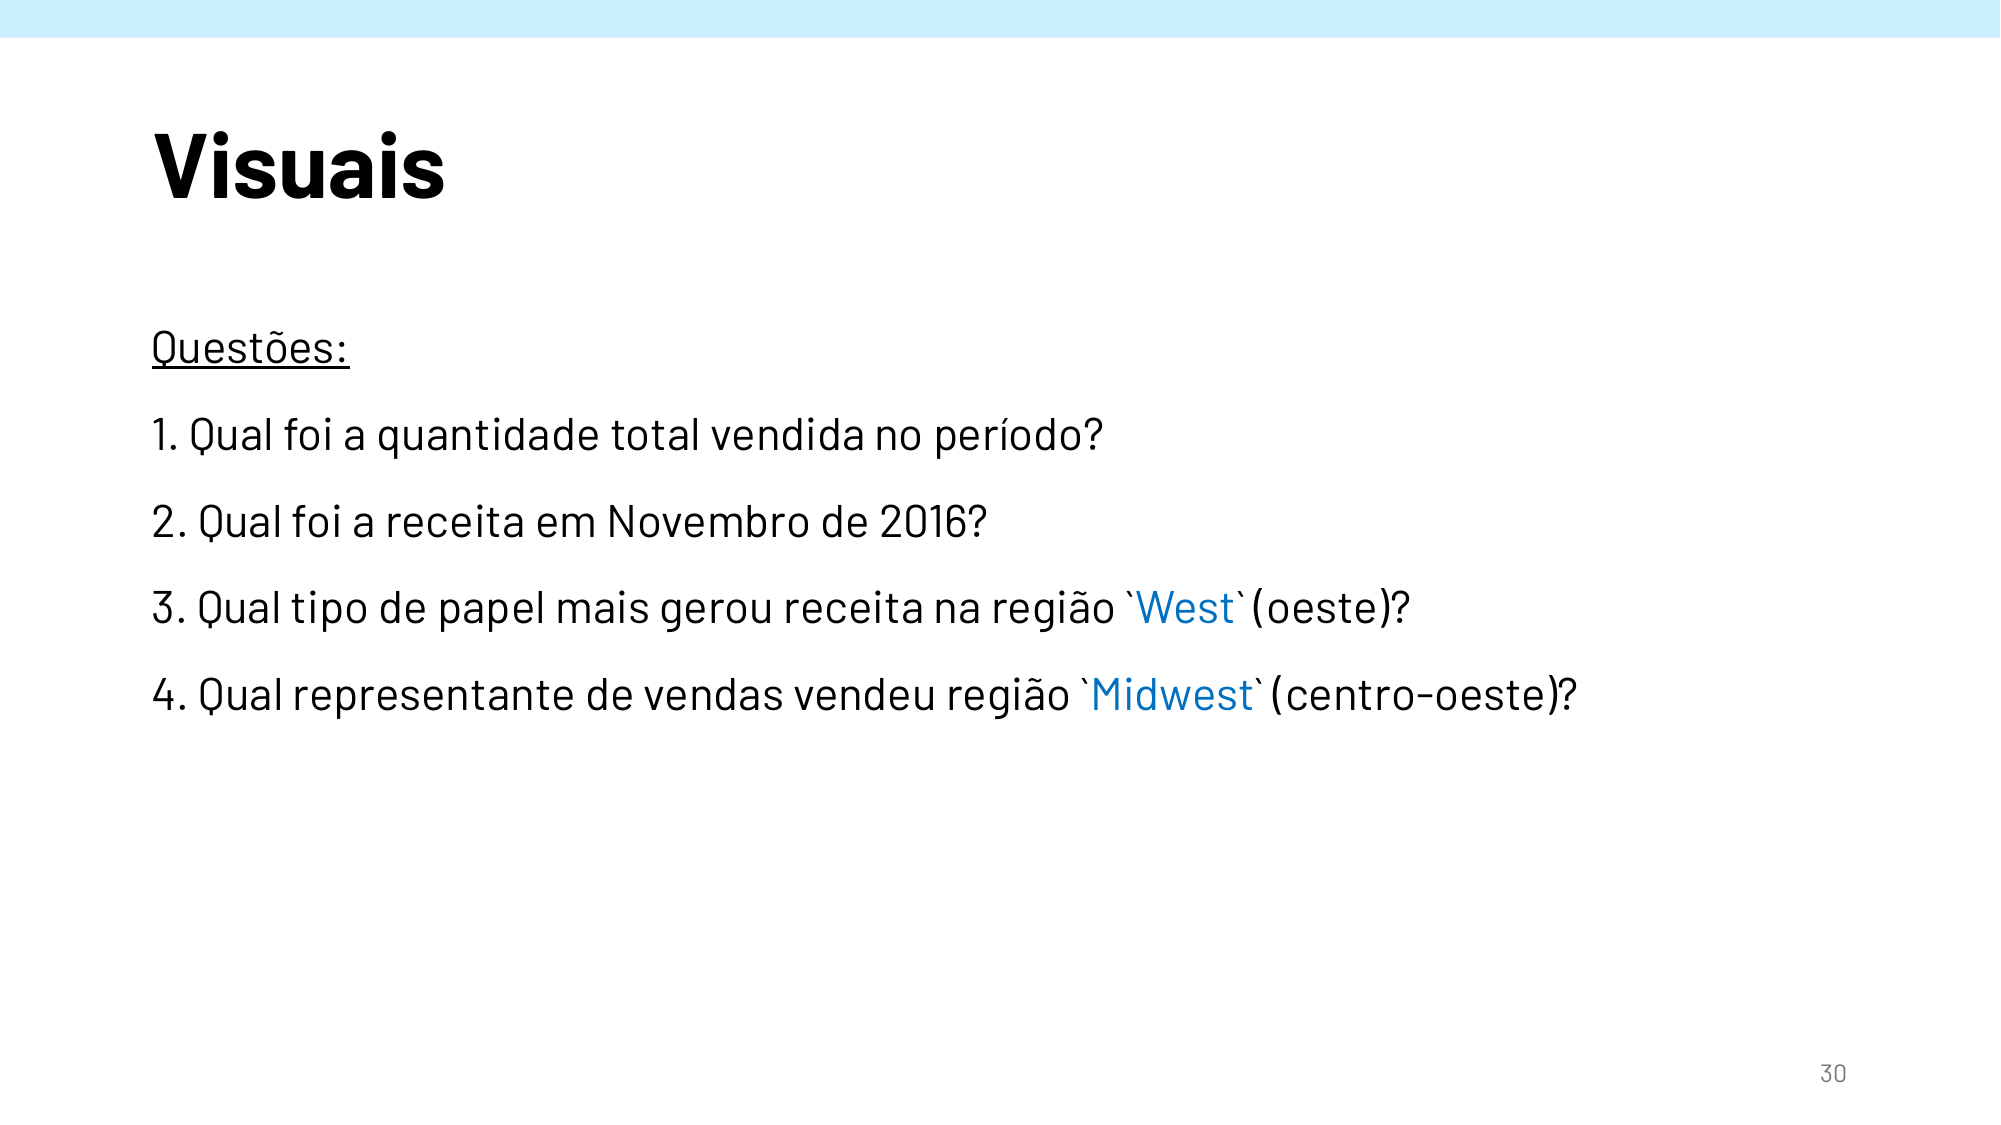

# Visuais
Questões:
1. Qual foi a quantidade total vendida no período?
2. Qual foi a receita em Novembro de 2016?
3. Qual tipo de papel mais gerou receita na região `West` (oeste)?
4. Qual representante de vendas vendeu região `Midwest` (centro-oeste)?
30